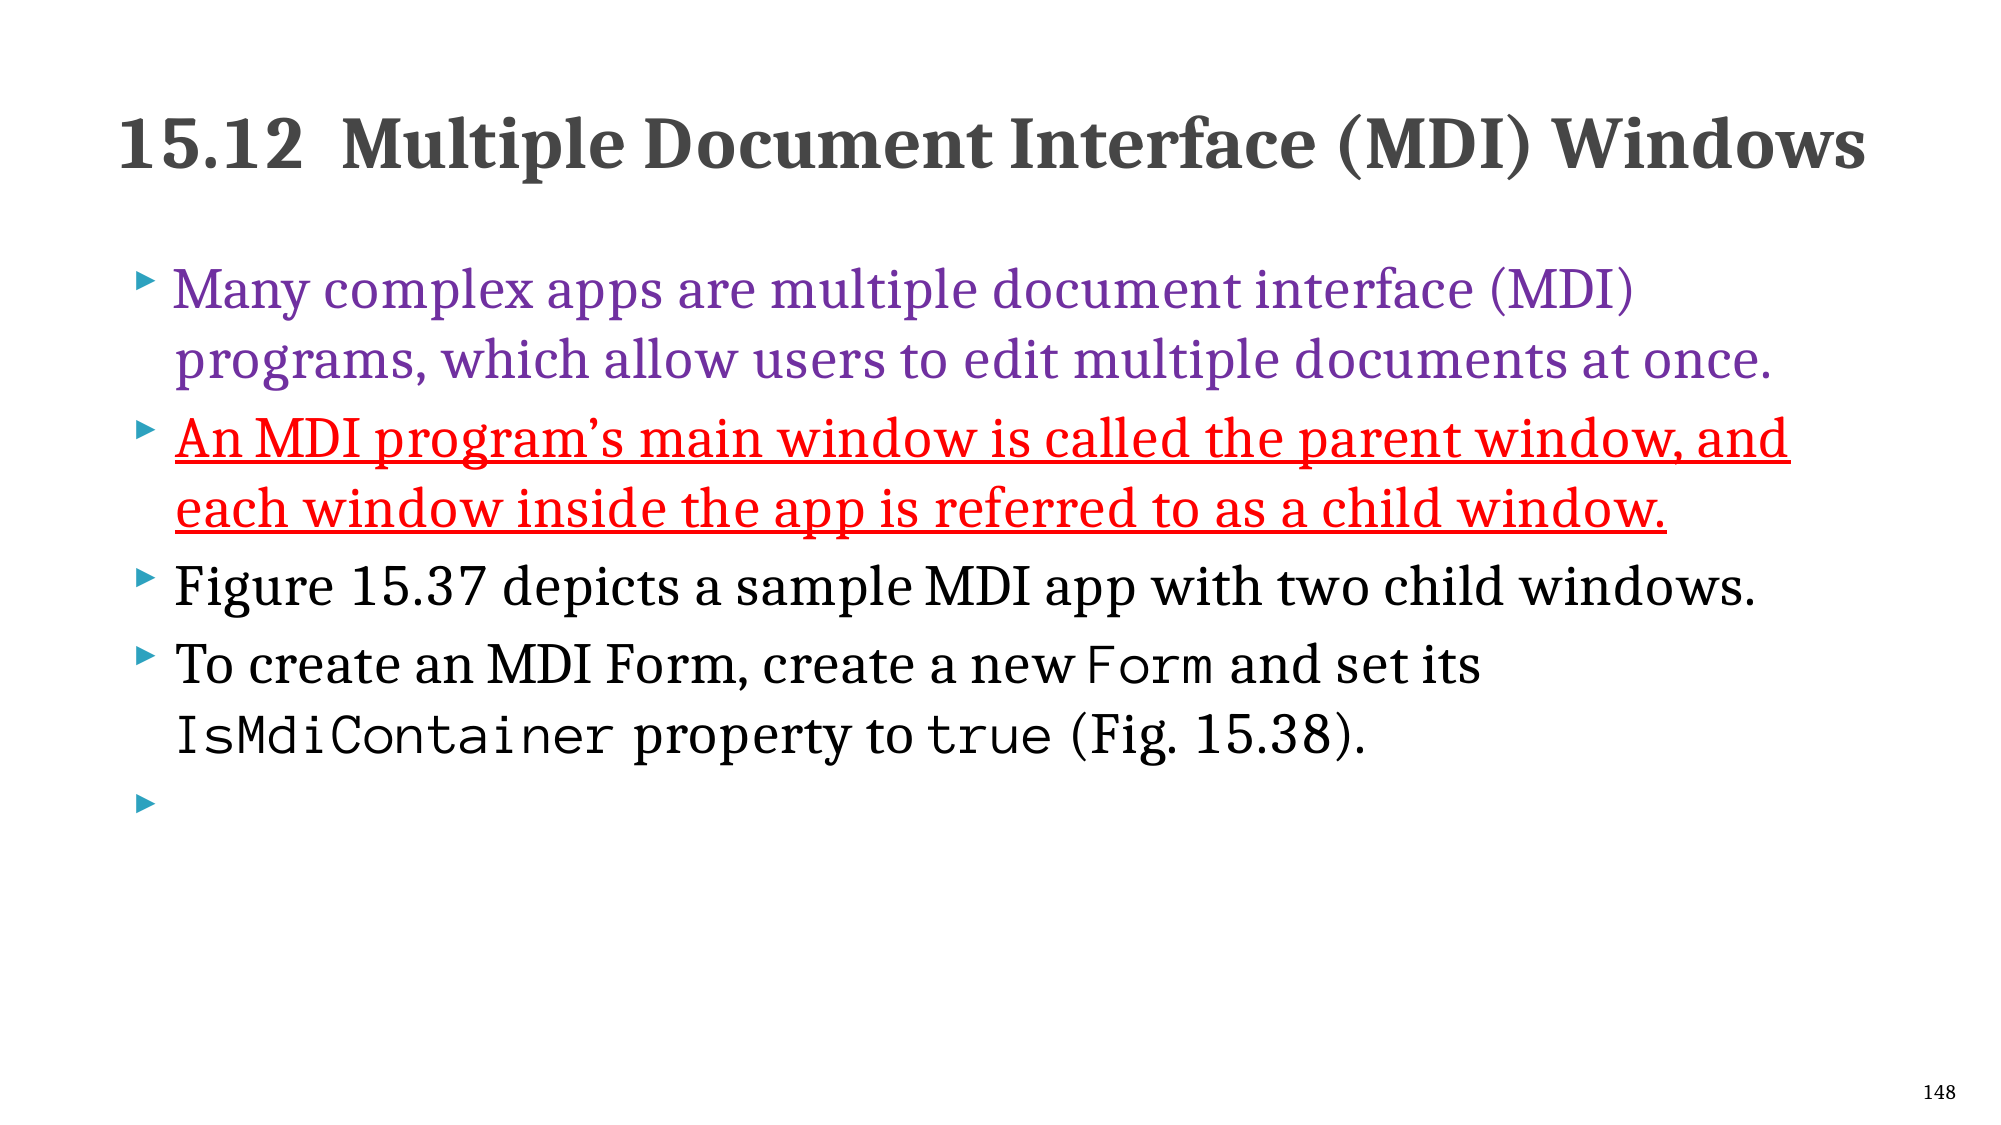

# 15.12  Multiple Document Interface (MDI) Windows
Many complex apps are multiple document interface (MDI) programs, which allow users to edit multiple documents at once.
An MDI program’s main window is called the parent window, and each window inside the app is referred to as a child window.
Figure 15.37 depicts a sample MDI app with two child windows.
To create an MDI Form, create a new Form and set its IsMdiContainer property to true (Fig. 15.38).

148